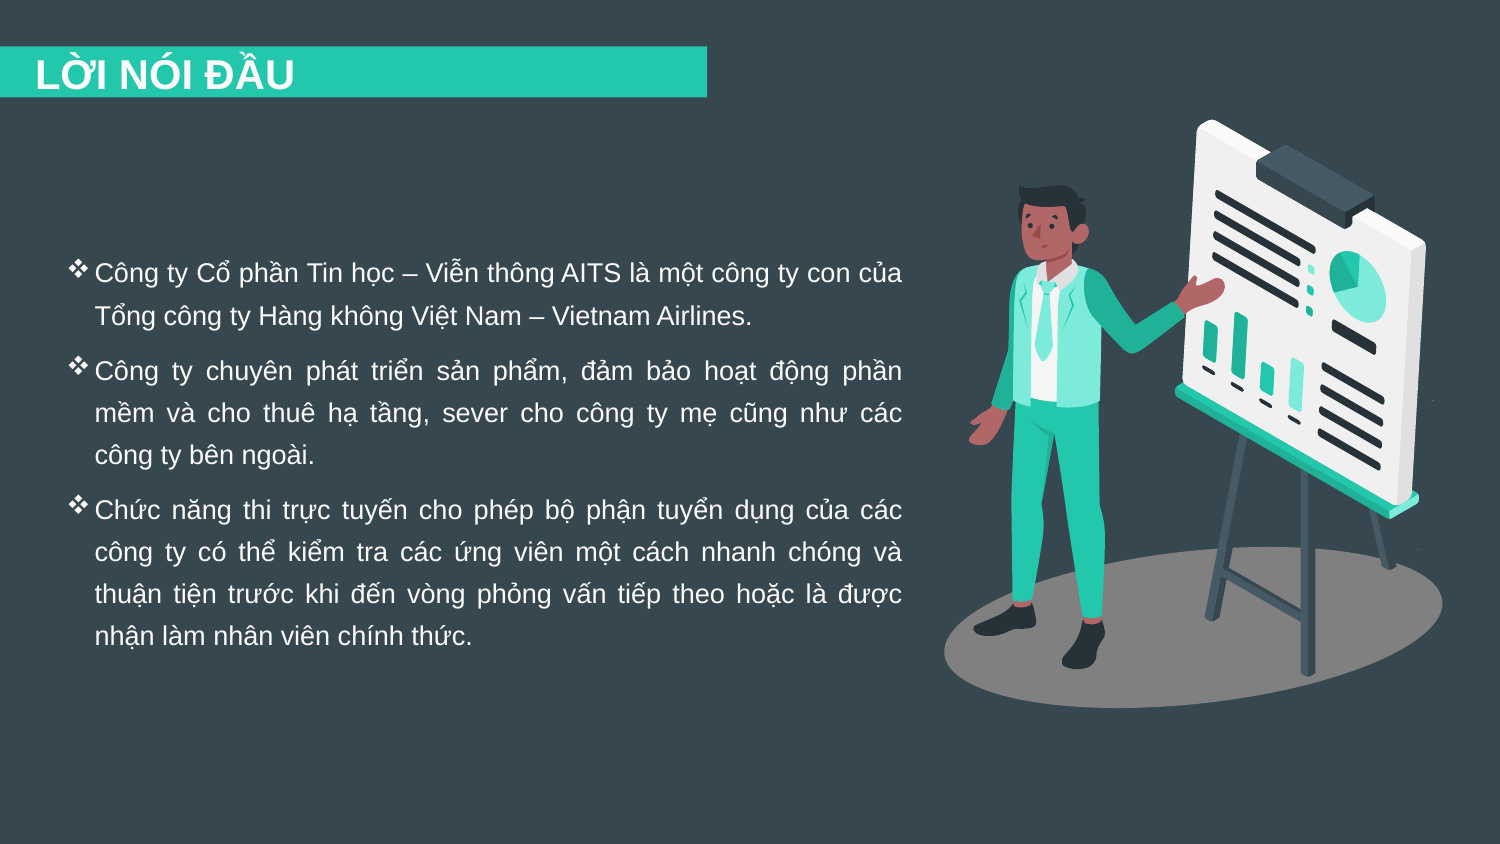

LỜI NÓI ĐẦU

Công ty Cổ phần Tin học – Viễn thông AITS là một công ty con của Tổng công ty Hàng không Việt Nam – Vietnam Airlines.
Công ty chuyên phát triển sản phẩm, đảm bảo hoạt động phần mềm và cho thuê hạ tầng, sever cho công ty mẹ cũng như các công ty bên ngoài.
Chức năng thi trực tuyến cho phép bộ phận tuyển dụng của các công ty có thể kiểm tra các ứng viên một cách nhanh chóng và thuận tiện trước khi đến vòng phỏng vấn tiếp theo hoặc là được nhận làm nhân viên chính thức.